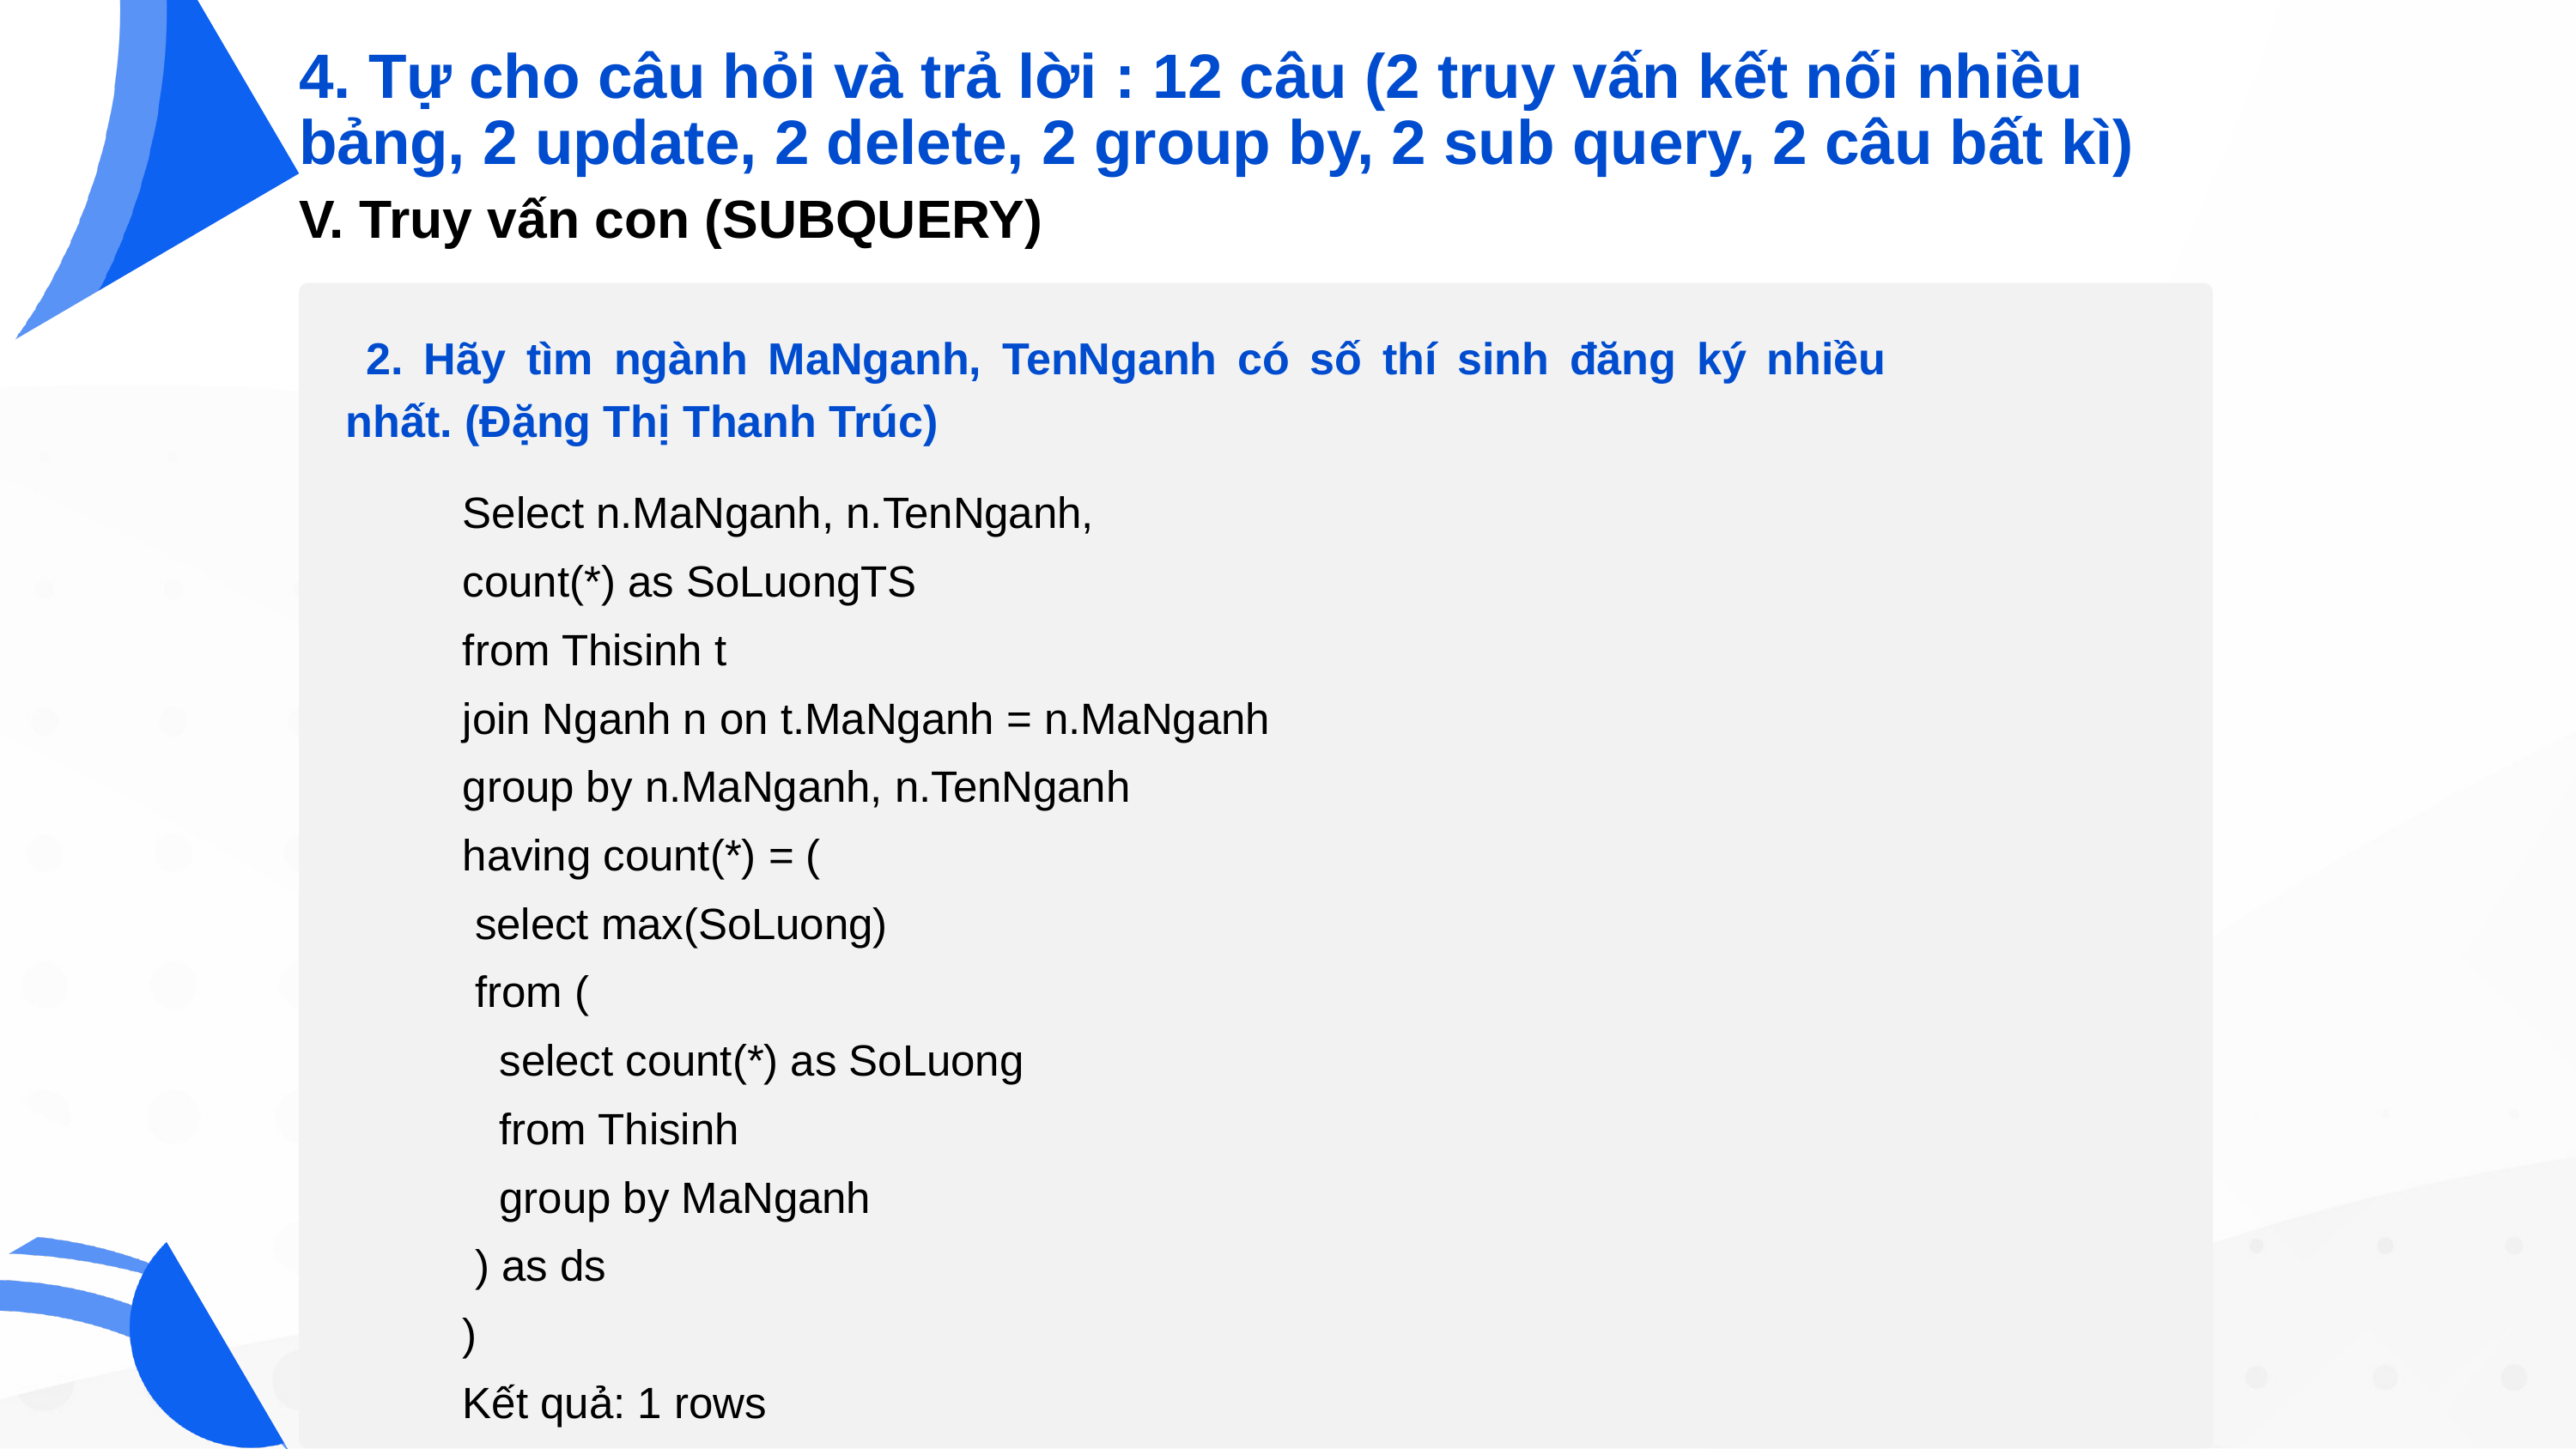

4. Tự cho câu hỏi và trả lời : 12 câu (2 truy vấn kết nối nhiều bảng, 2 update, 2 delete, 2 group by, 2 sub query, 2 câu bất kì)
V. Truy vấn con (SUBQUERY)

 2. Hãy tìm ngành MaNganh, TenNganh có số thí sinh đăng ký nhiều nhất. (Đặng Thị Thanh Trúc)

Select n.MaNganh, n.TenNganh,
count(*) as SoLuongTS
from Thisinh t
join Nganh n on t.MaNganh = n.MaNganh
group by n.MaNganh, n.TenNganh
having count(*) = (
 select max(SoLuong)
 from (
   select count(*) as SoLuong
   from Thisinh
   group by MaNganh
 ) as ds
)
Kết quả: 1 rows